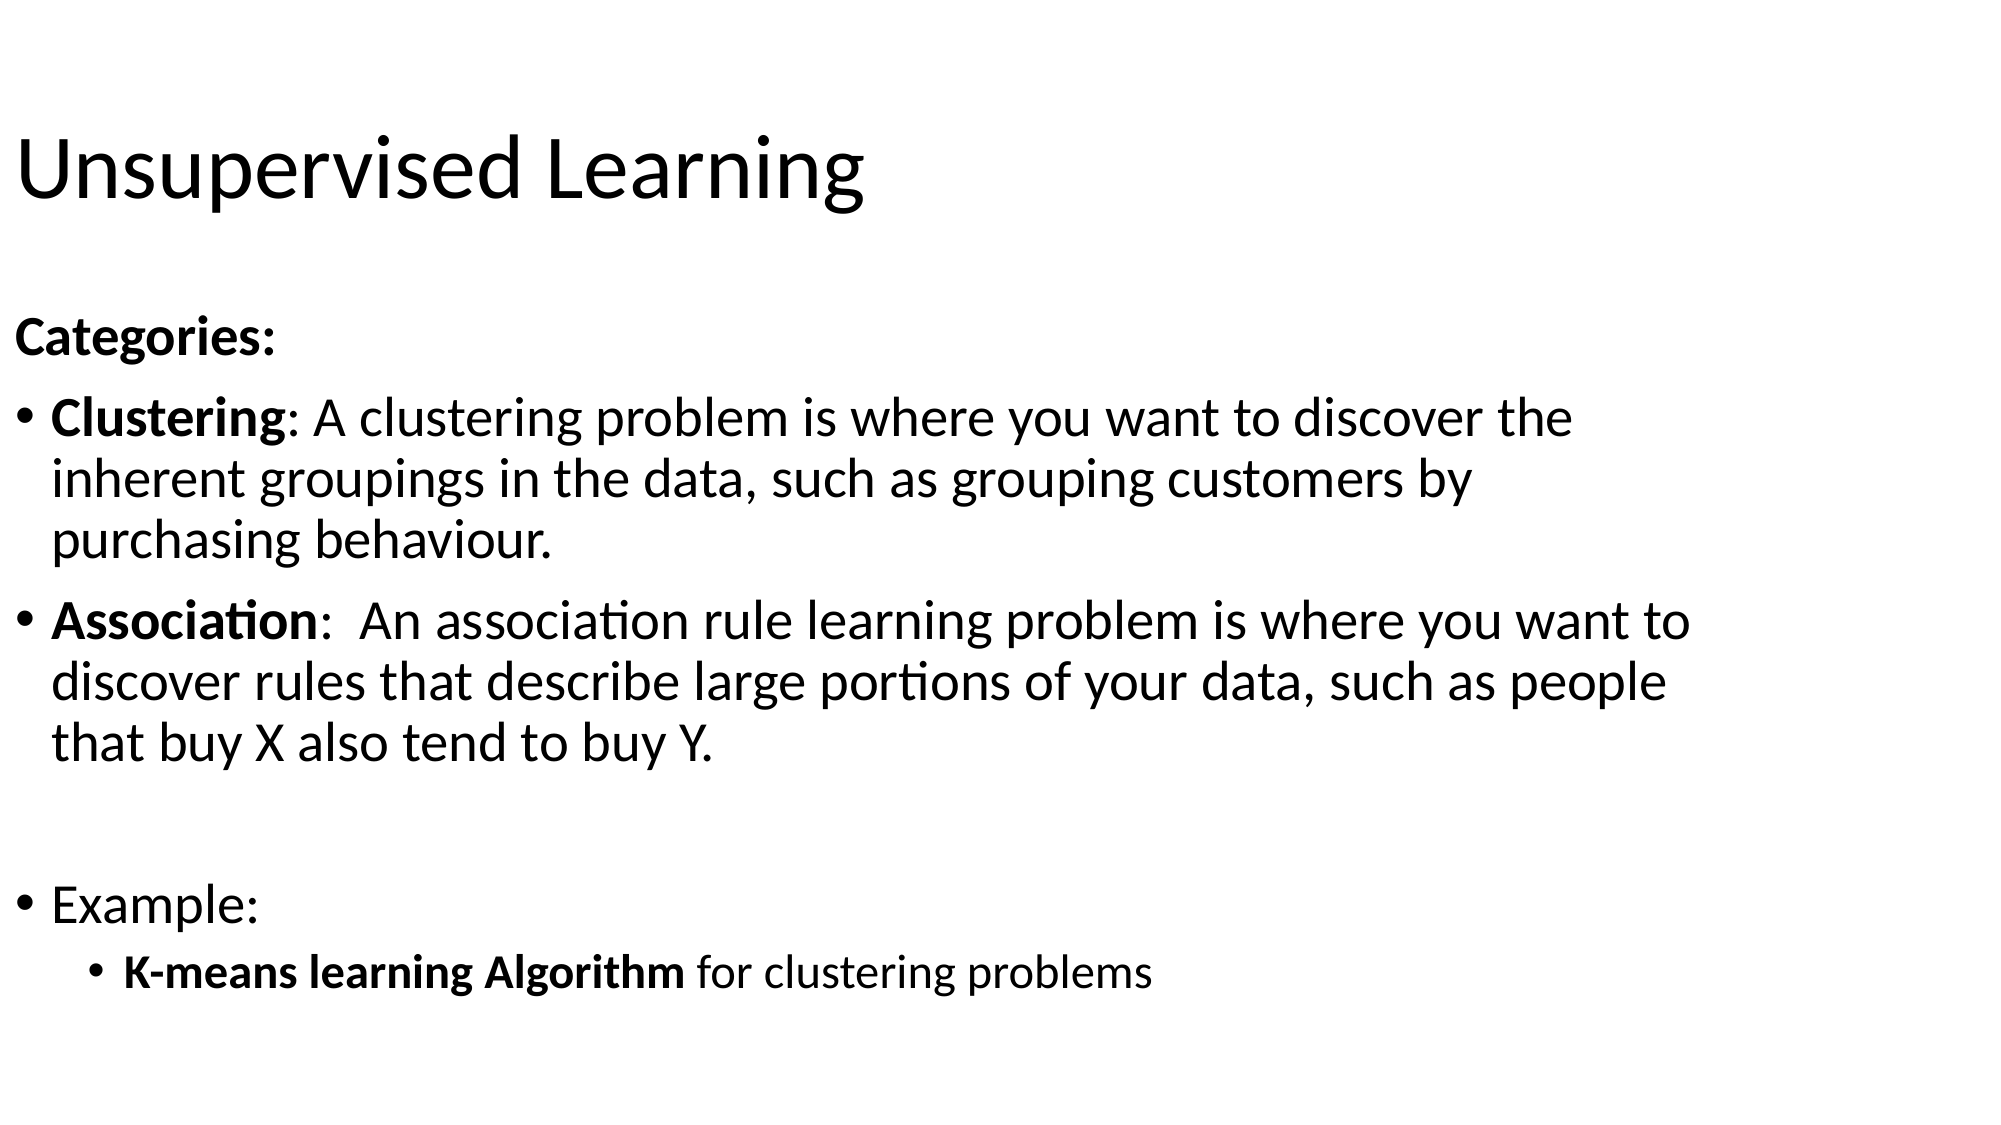

Unsupervised Learning
Categories:
Clustering: A clustering problem is where you want to discover the inherent groupings in the data, such as grouping customers by purchasing behaviour.
Association:  An association rule learning problem is where you want to discover rules that describe large portions of your data, such as people that buy X also tend to buy Y.

Example:
K-means learning Algorithm for clustering problems